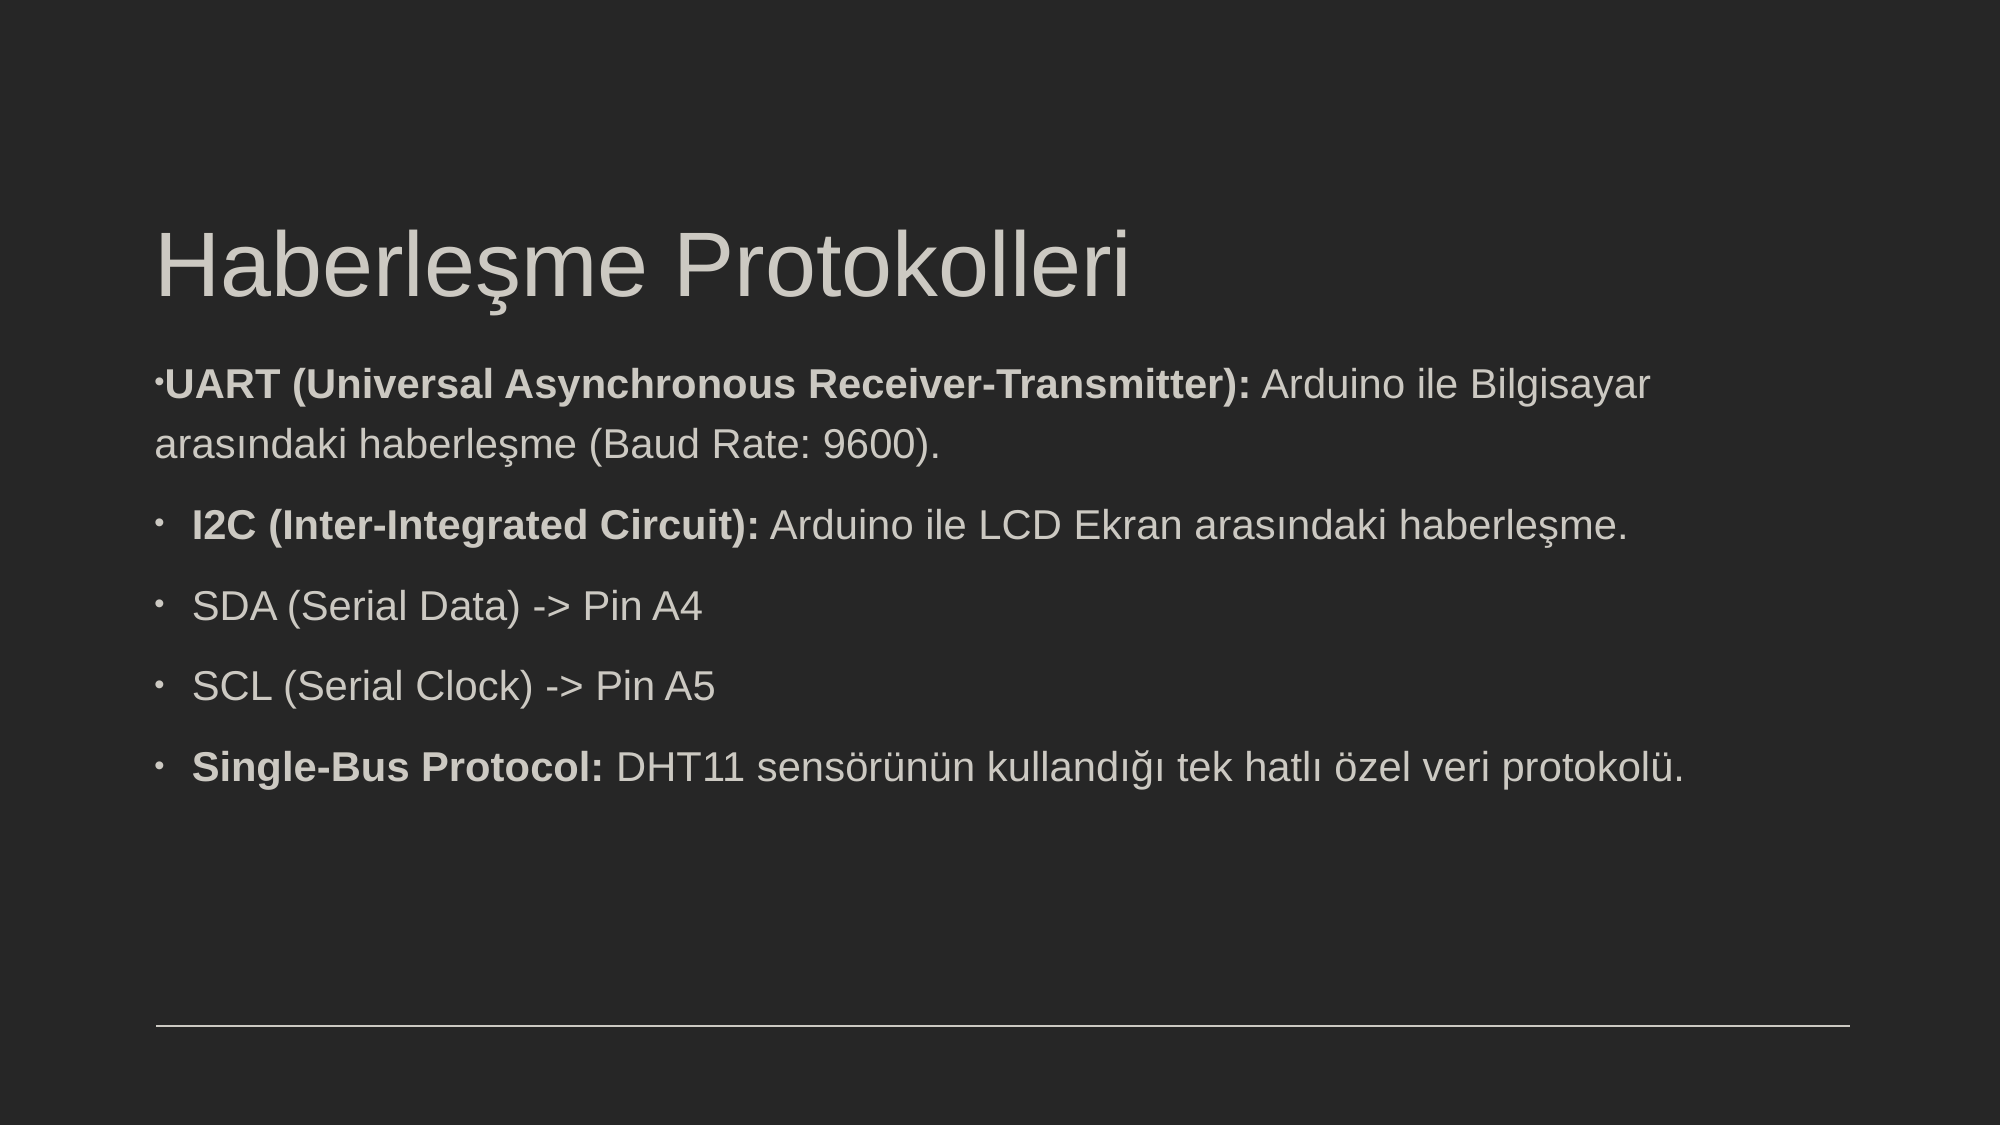

# Haberleşme Protokolleri
UART (Universal Asynchronous Receiver-Transmitter): Arduino ile Bilgisayar arasındaki haberleşme (Baud Rate: 9600).
I2C (Inter-Integrated Circuit): Arduino ile LCD Ekran arasındaki haberleşme.
SDA (Serial Data) -> Pin A4
SCL (Serial Clock) -> Pin A5
Single-Bus Protocol: DHT11 sensörünün kullandığı tek hatlı özel veri protokolü.